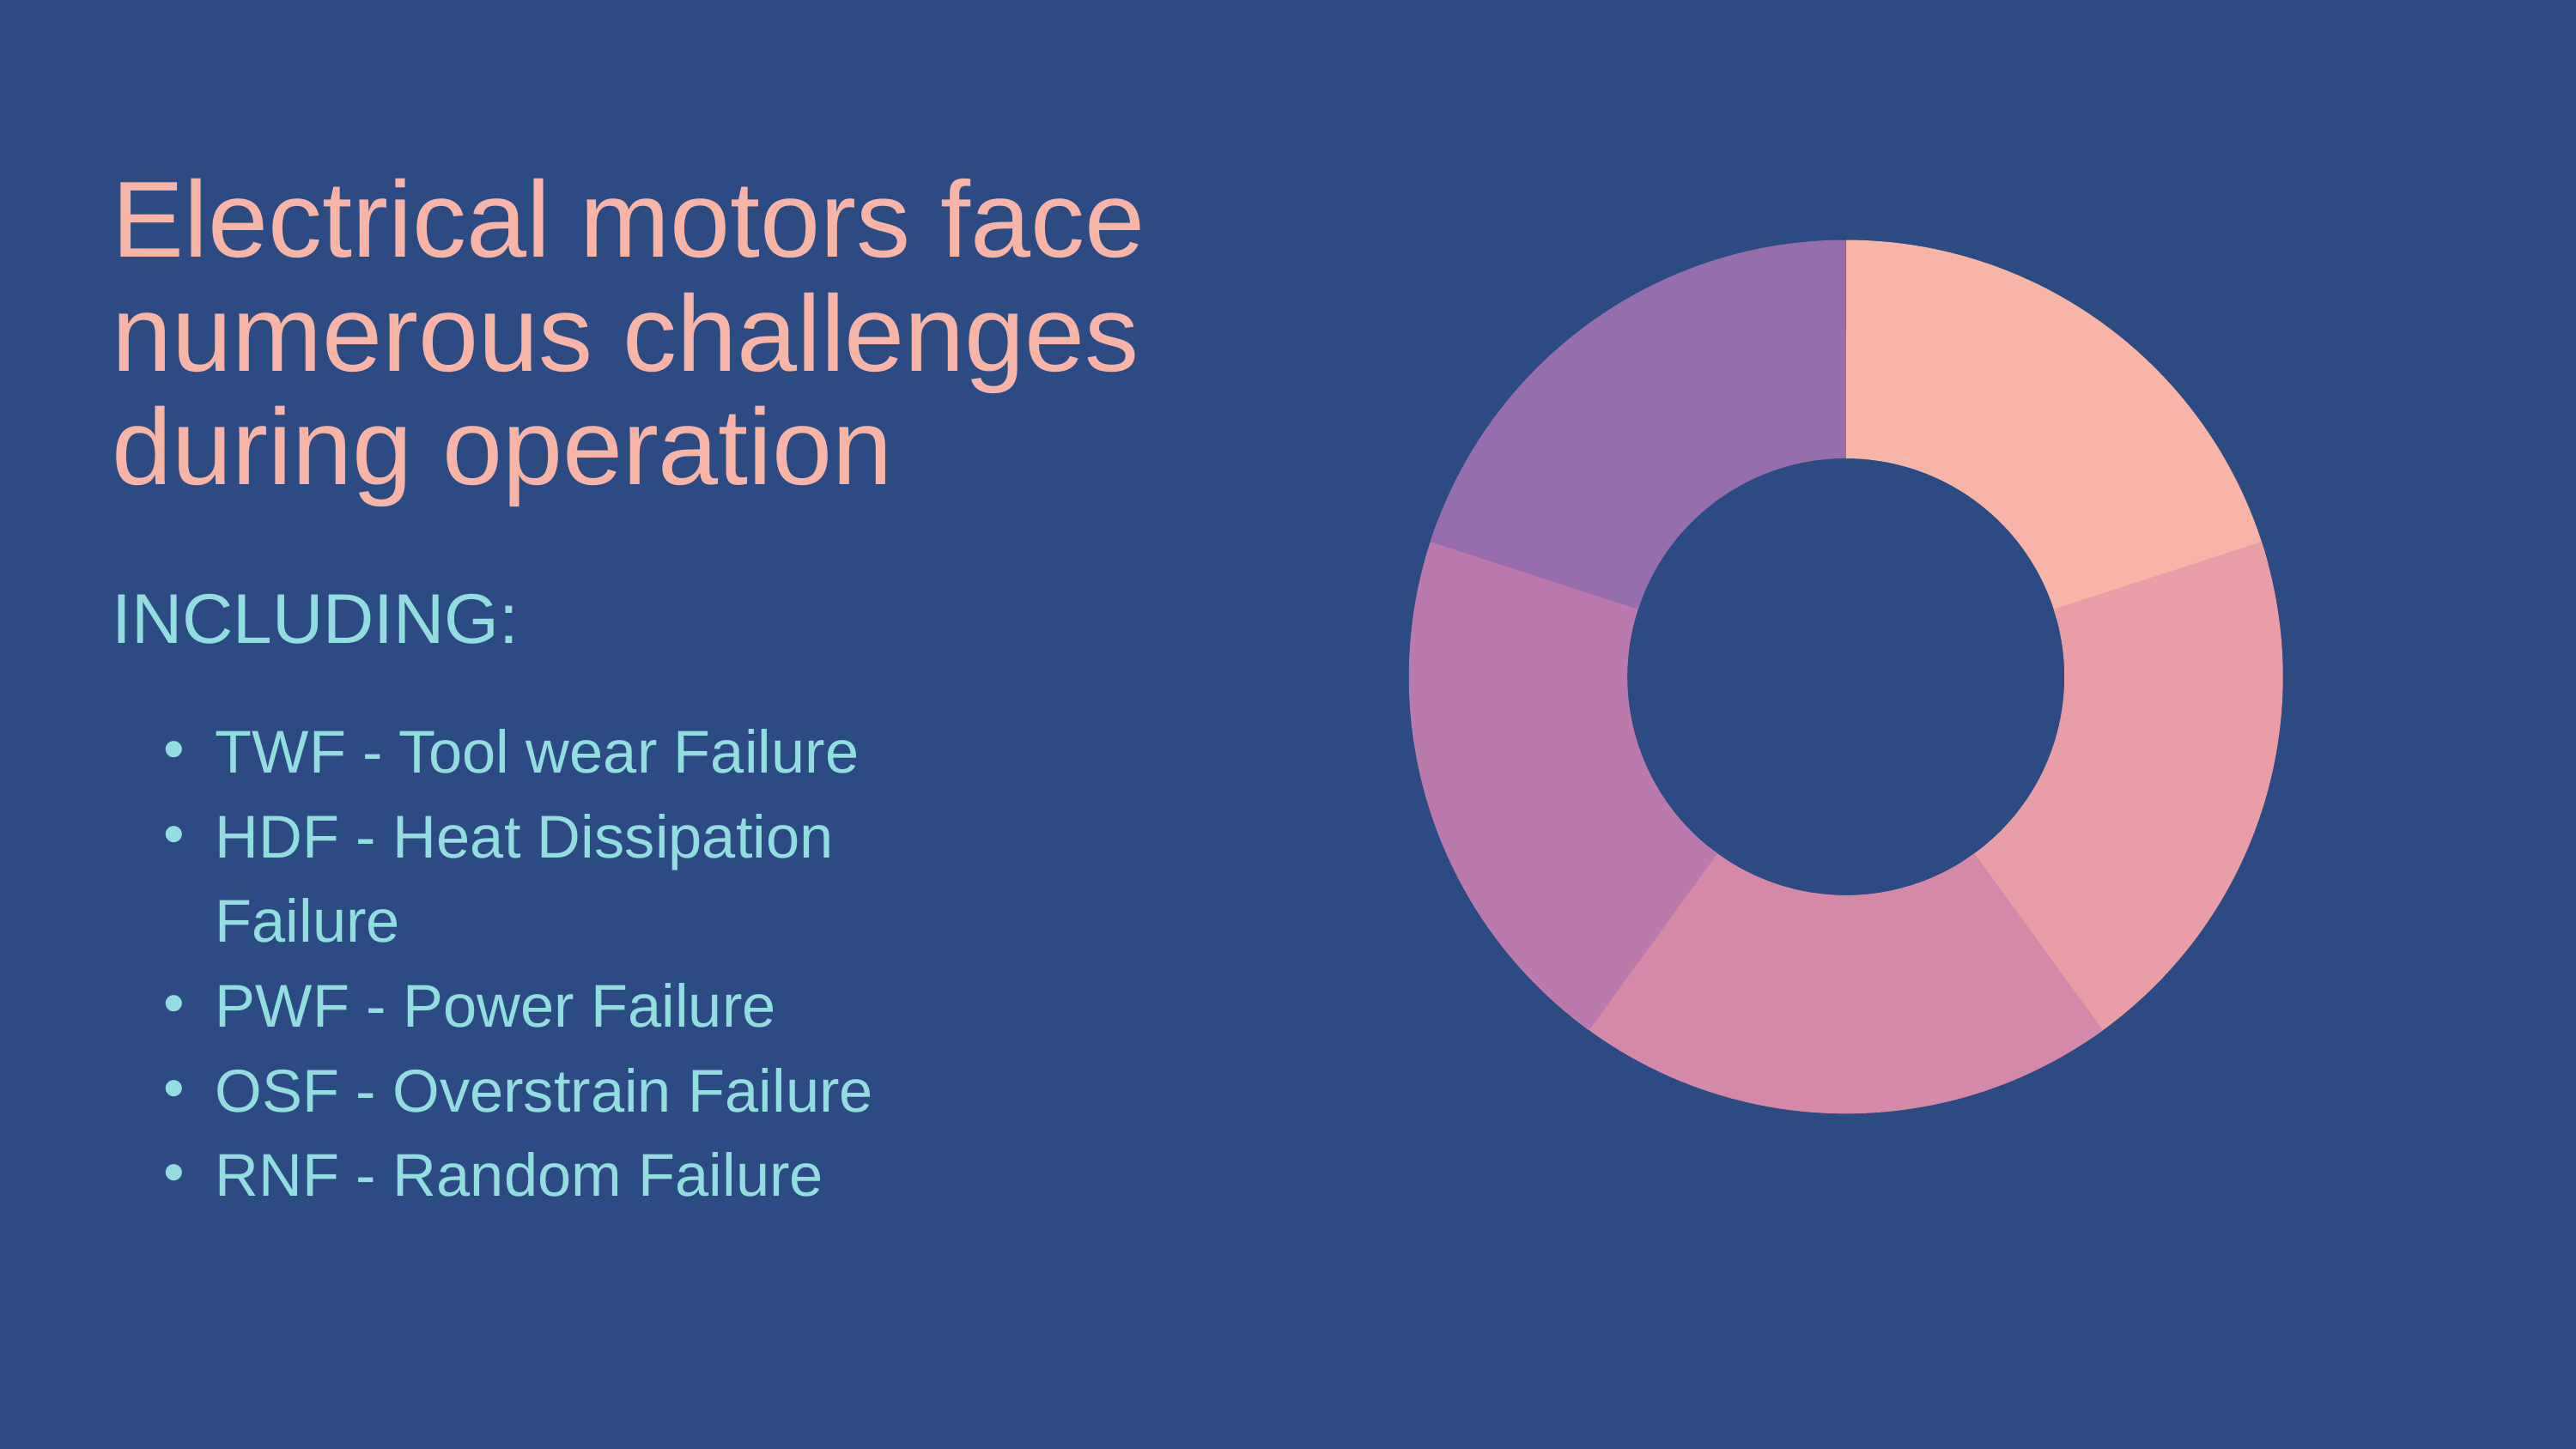

Electrical motors face numerous challenges during operation
INCLUDING:
TWF - Tool wear Failure
HDF - Heat Dissipation Failure
PWF - Power Failure
OSF - Overstrain Failure
RNF - Random Failure